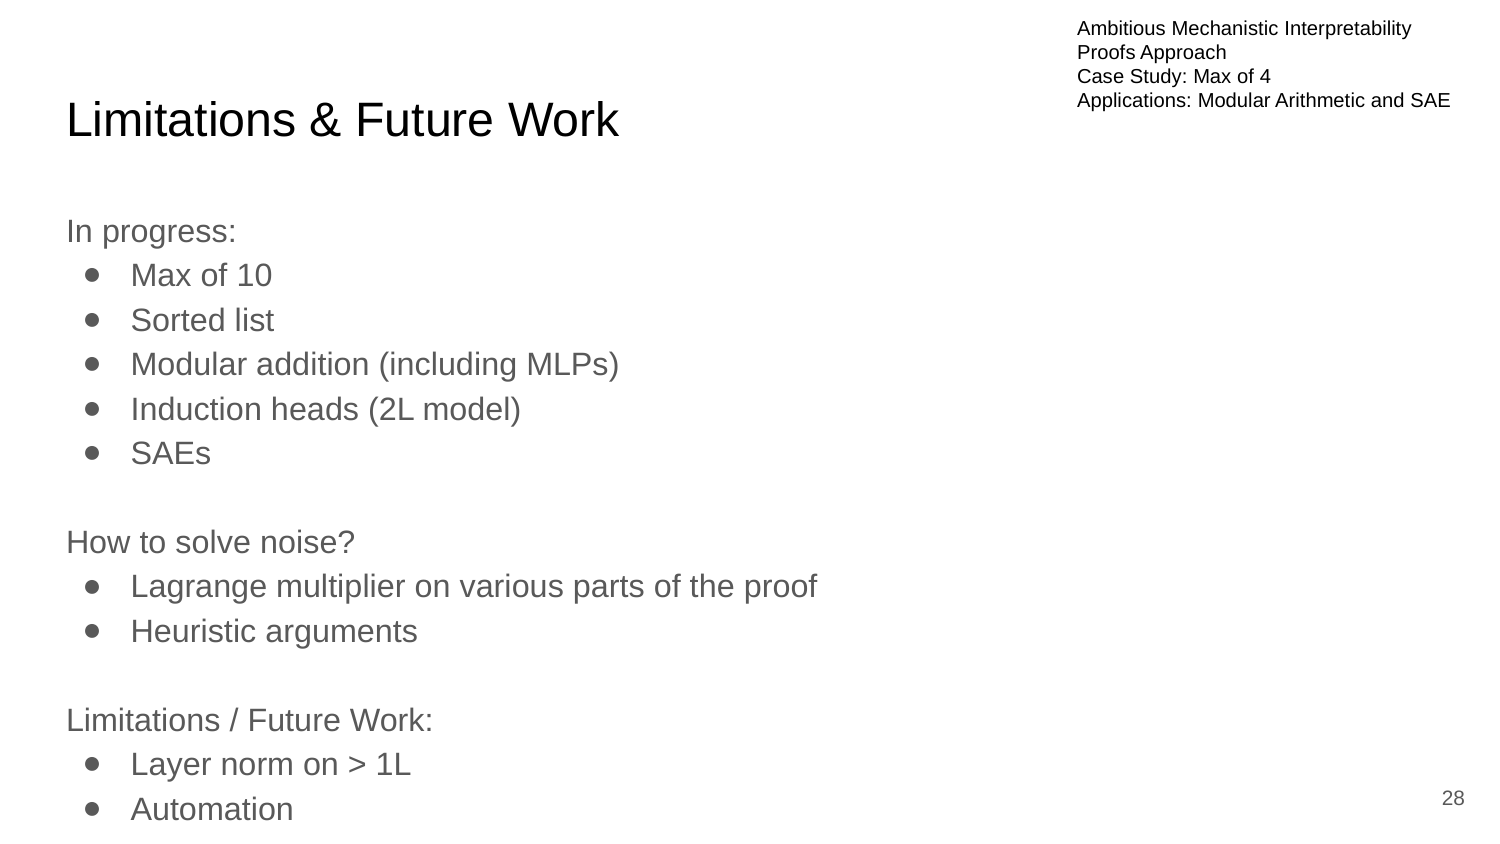

Ambitious Mechanistic Interpretability
Proofs Approach
Case Study: Max of 4
Applications: Modular Arithmetic and SAE

# Limitations & Future Work
In progress:
Max of 10
Sorted list
Modular addition (including MLPs)
Induction heads (2L model)
SAEs
How to solve noise?
Lagrange multiplier on various parts of the proof
Heuristic arguments
Limitations / Future Work:
Layer norm on > 1L
Automation
28